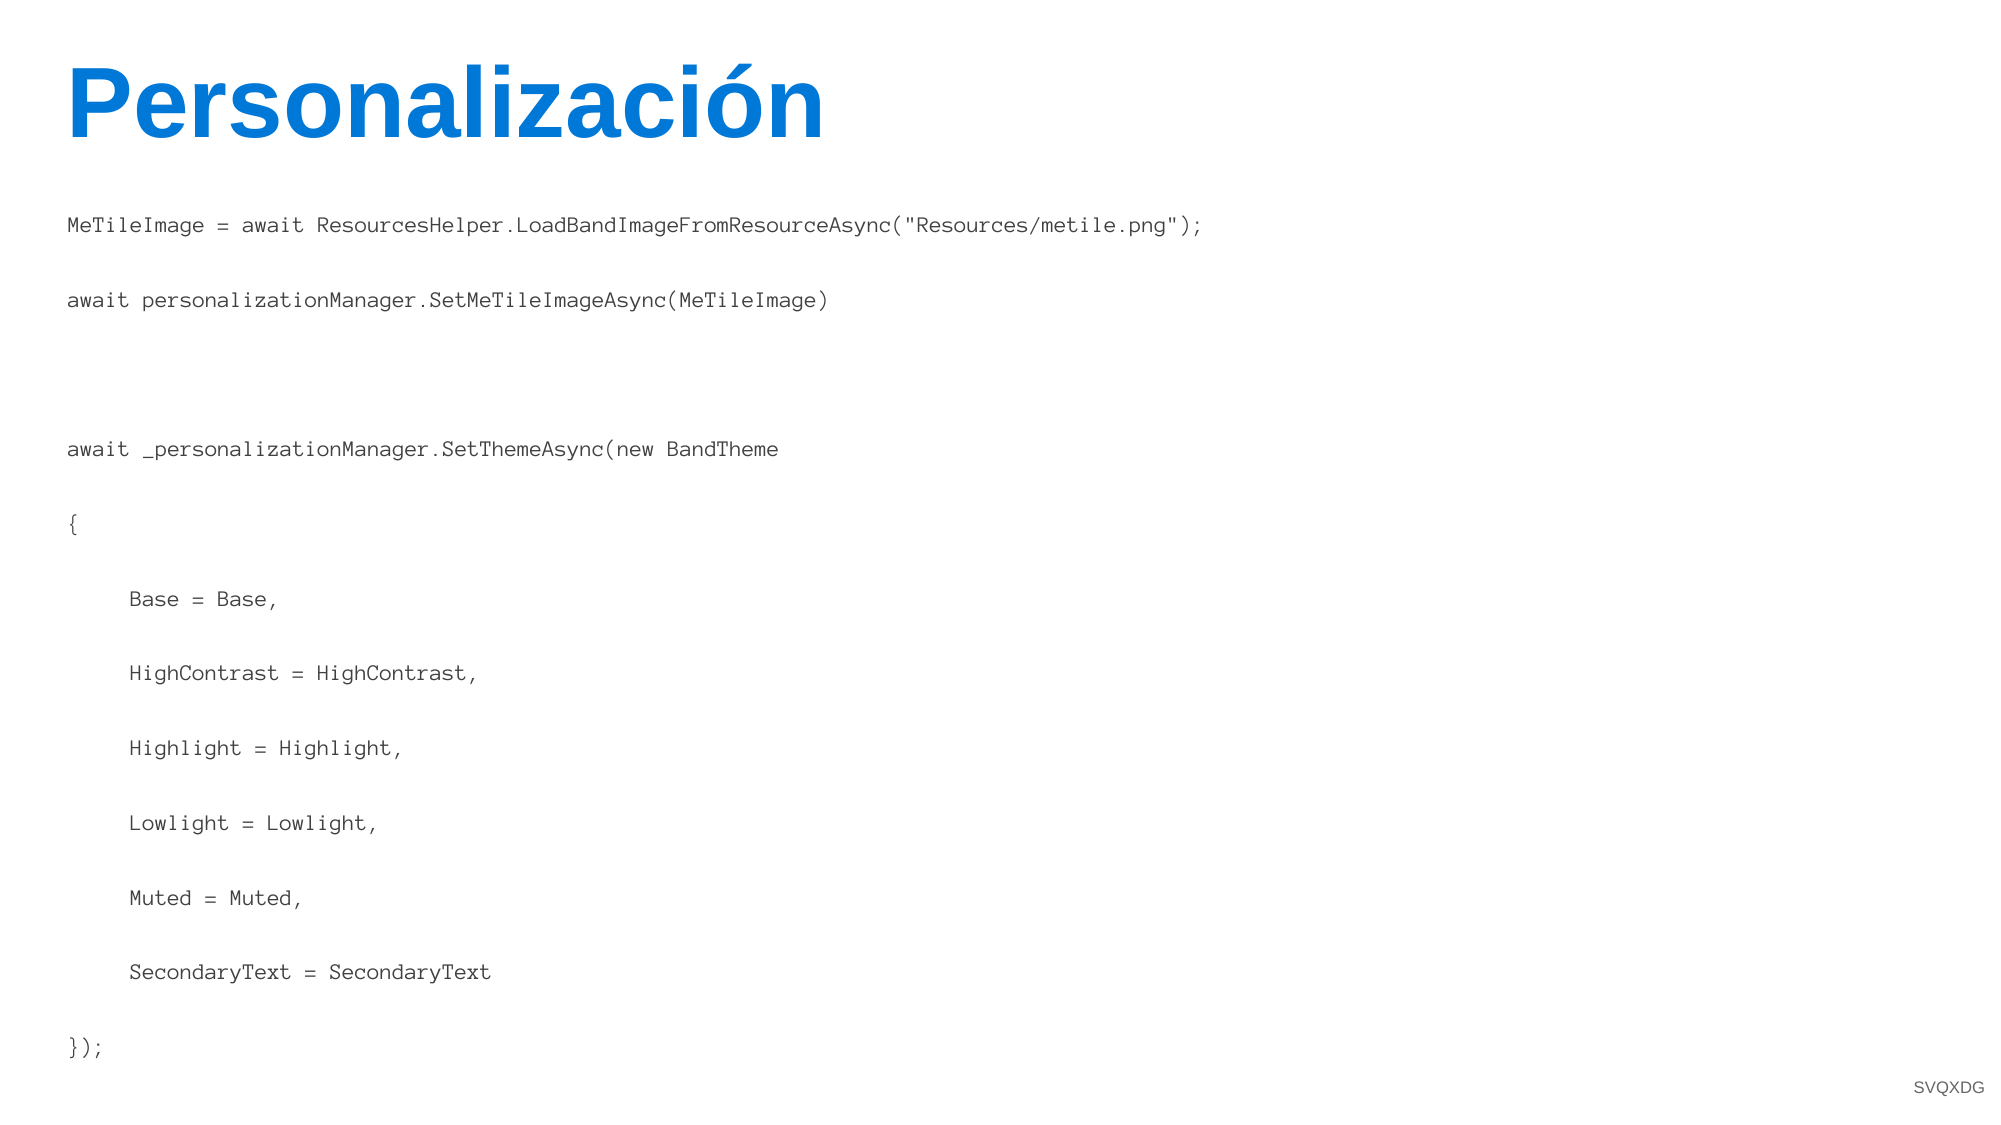

# Personalización
MeTileImage = await ResourcesHelper.LoadBandImageFromResourceAsync("Resources/metile.png");
await personalizationManager.SetMeTileImageAsync(MeTileImage)

await _personalizationManager.SetThemeAsync(new BandTheme
{
     Base = Base,
     HighContrast = HighContrast,
     Highlight = Highlight,
     Lowlight = Lowlight,
     Muted = Muted,
     SecondaryText = SecondaryText
});